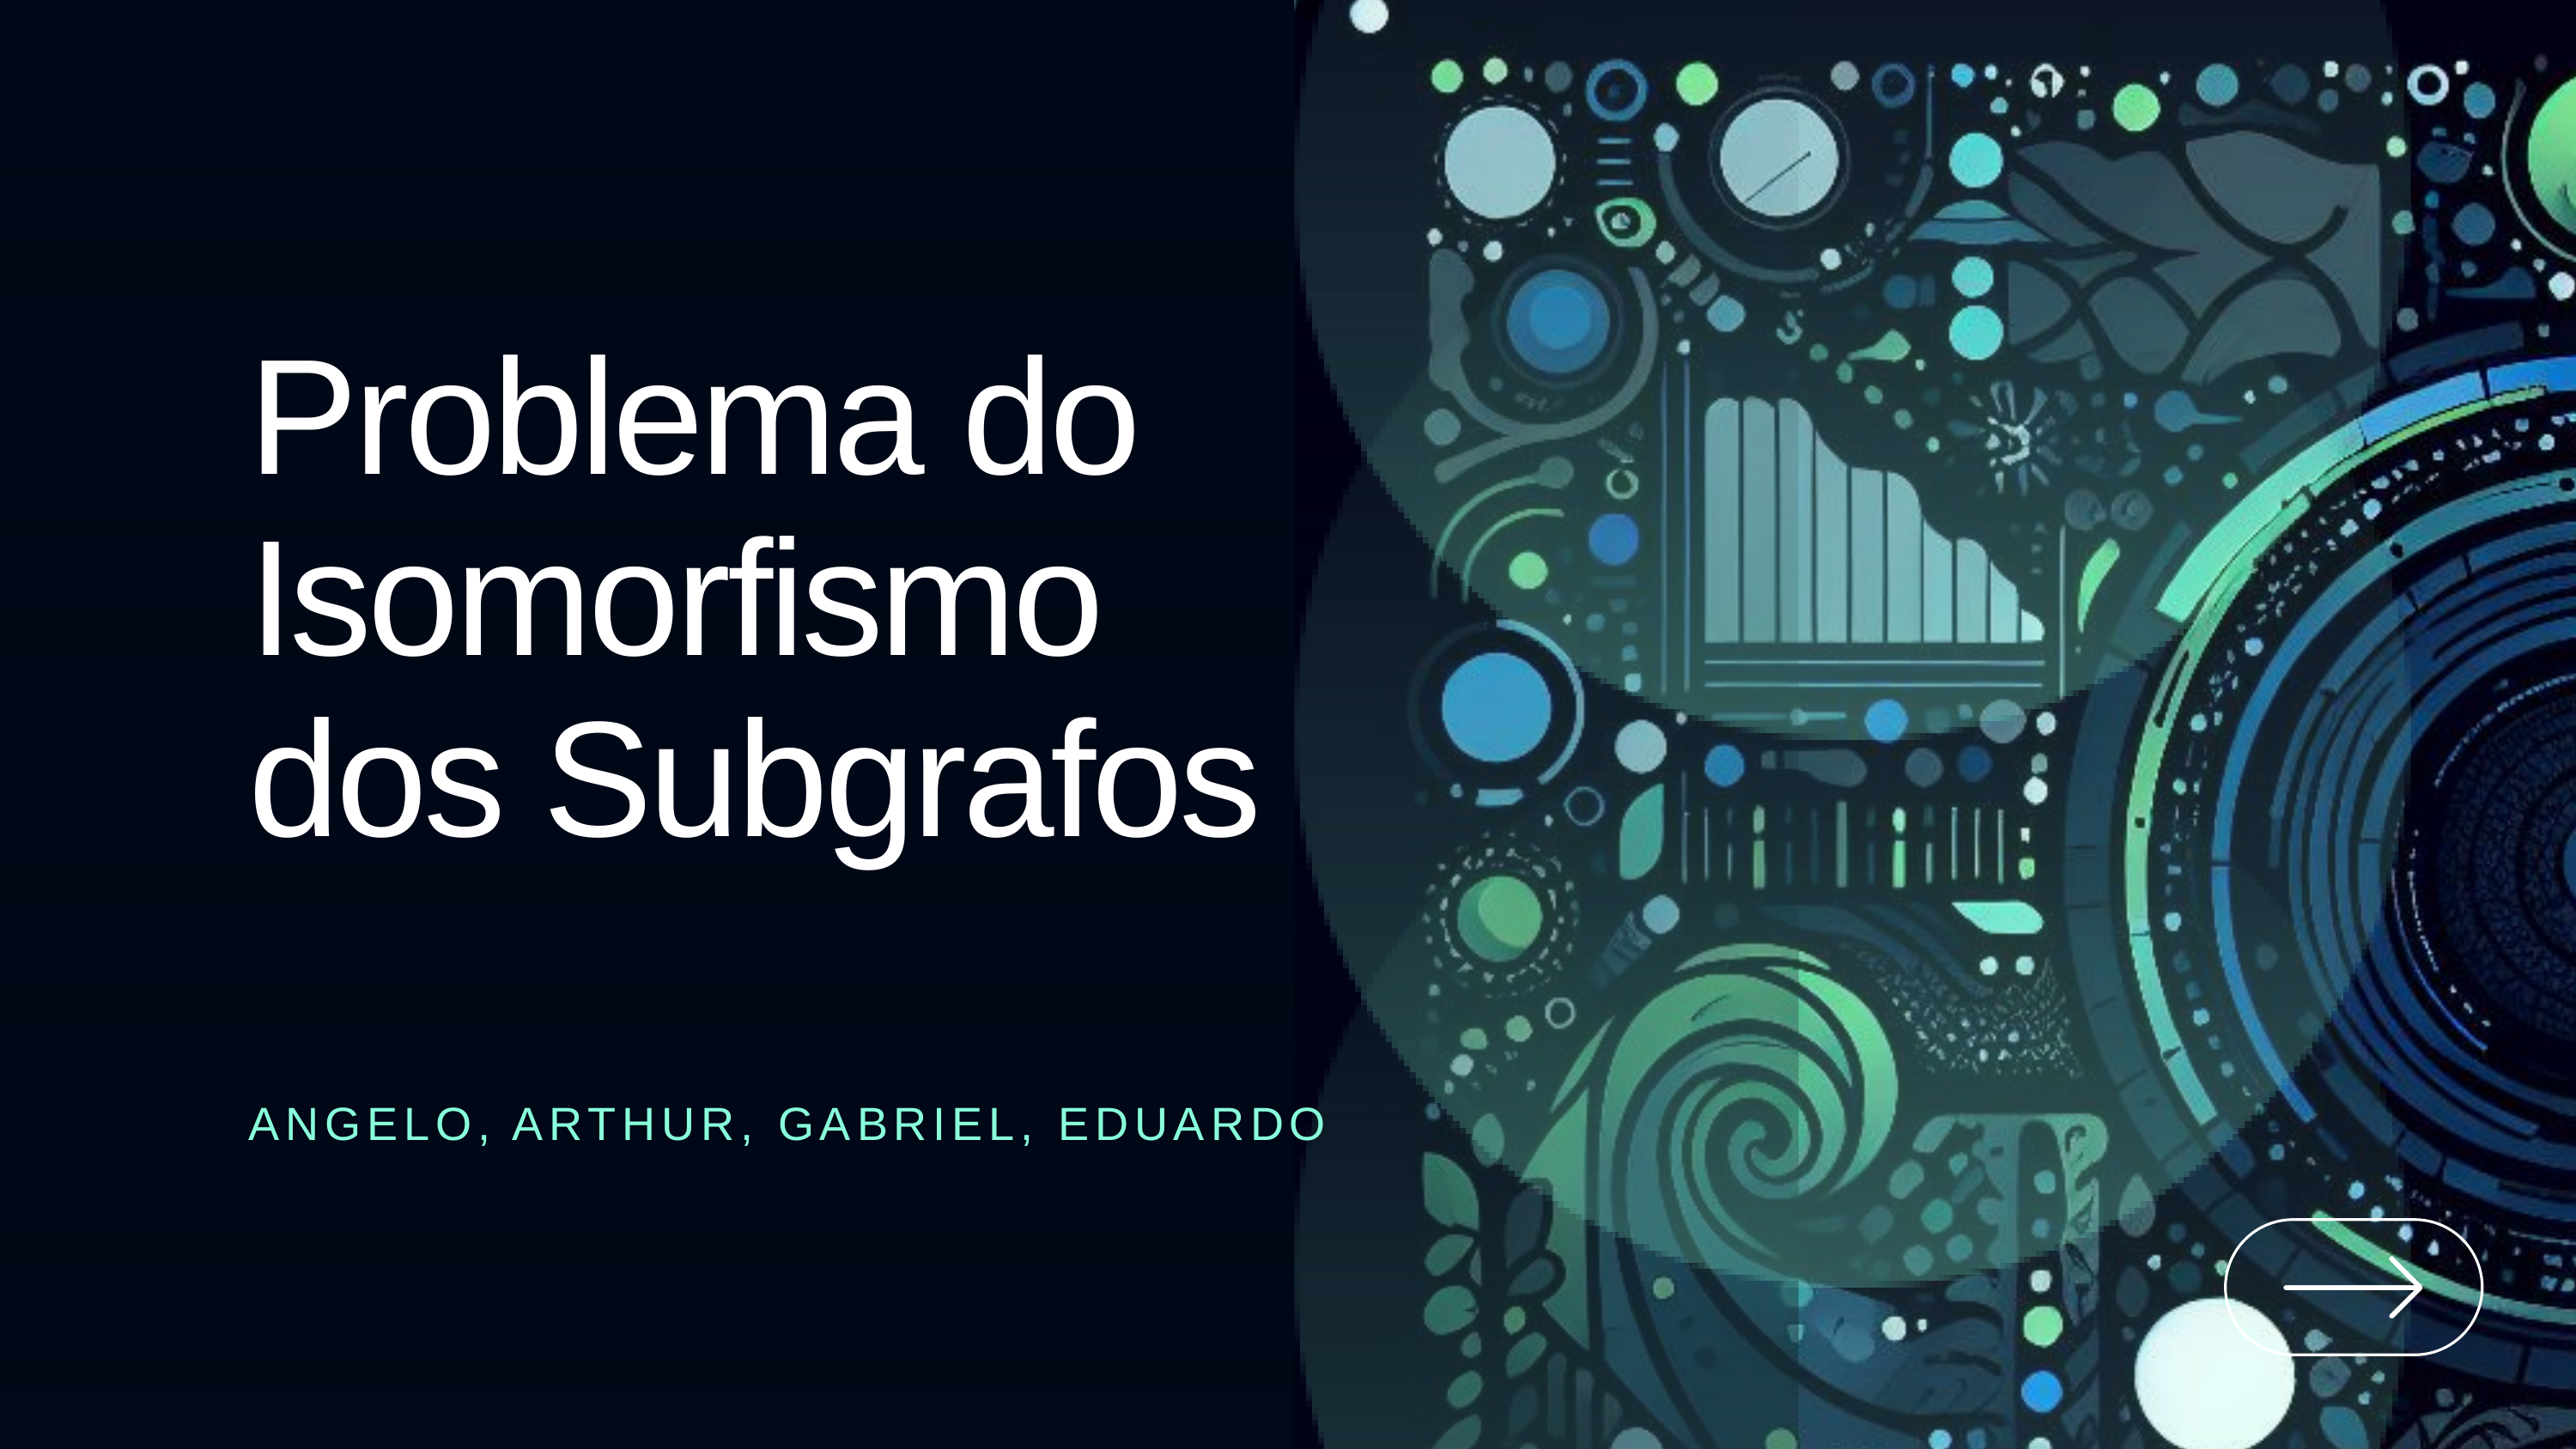

Problema do Isomorfismo dos Subgrafos
ANGELO, ARTHUR, GABRIEL, EDUARDO